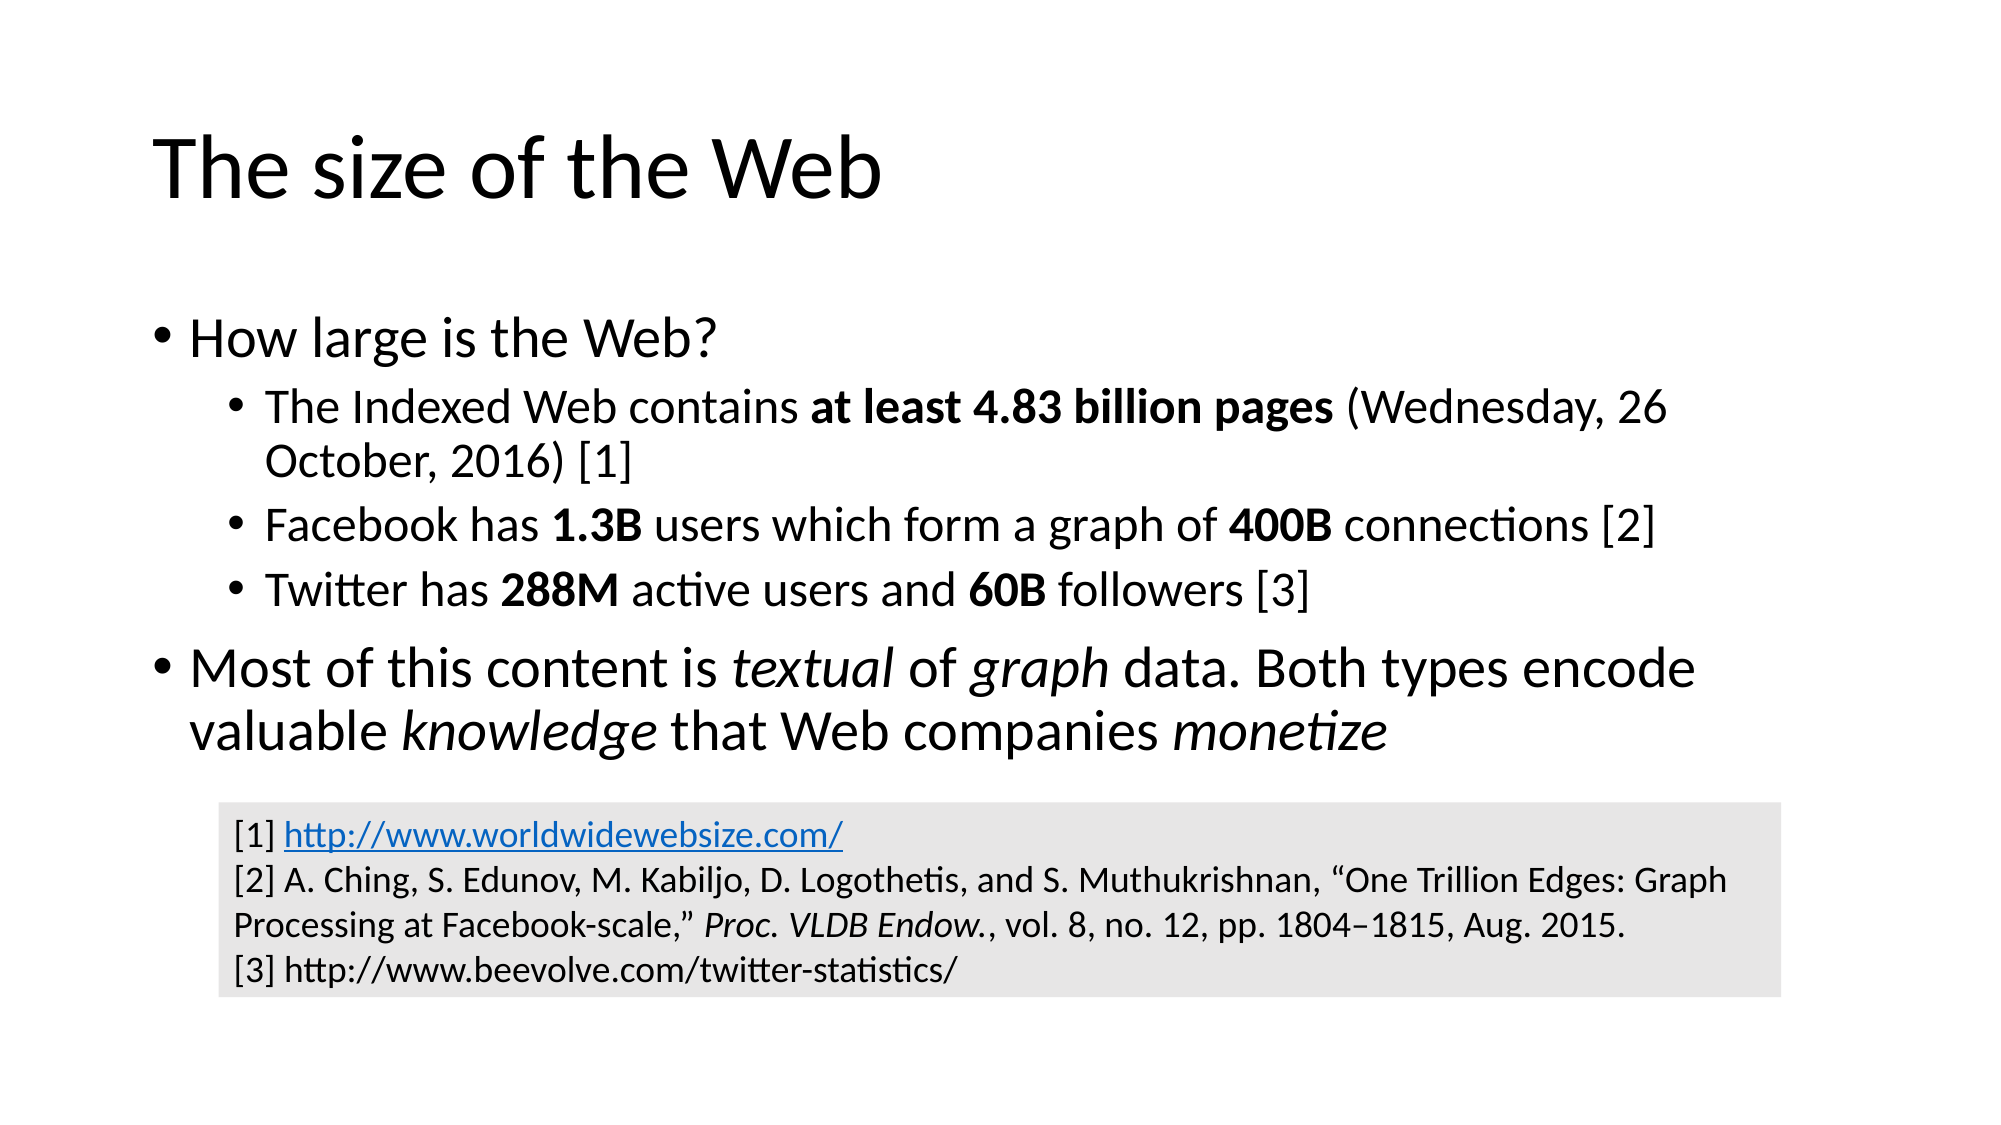

# The size of the Web
How large is the Web?
The Indexed Web contains at least 4.83 billion pages (Wednesday, 26 October, 2016) [1]
Facebook has 1.3B users which form a graph of 400B connections [2]
Twitter has 288M active users and 60B followers [3]
Most of this content is textual of graph data. Both types encode valuable knowledge that Web companies monetize

[1] http://www.worldwidewebsize.com/
[2] A. Ching, S. Edunov, M. Kabiljo, D. Logothetis, and S. Muthukrishnan, “One Trillion Edges: Graph Processing at Facebook-scale,” Proc. VLDB Endow., vol. 8, no. 12, pp. 1804–1815, Aug. 2015.
[3] http://www.beevolve.com/twitter-statistics/